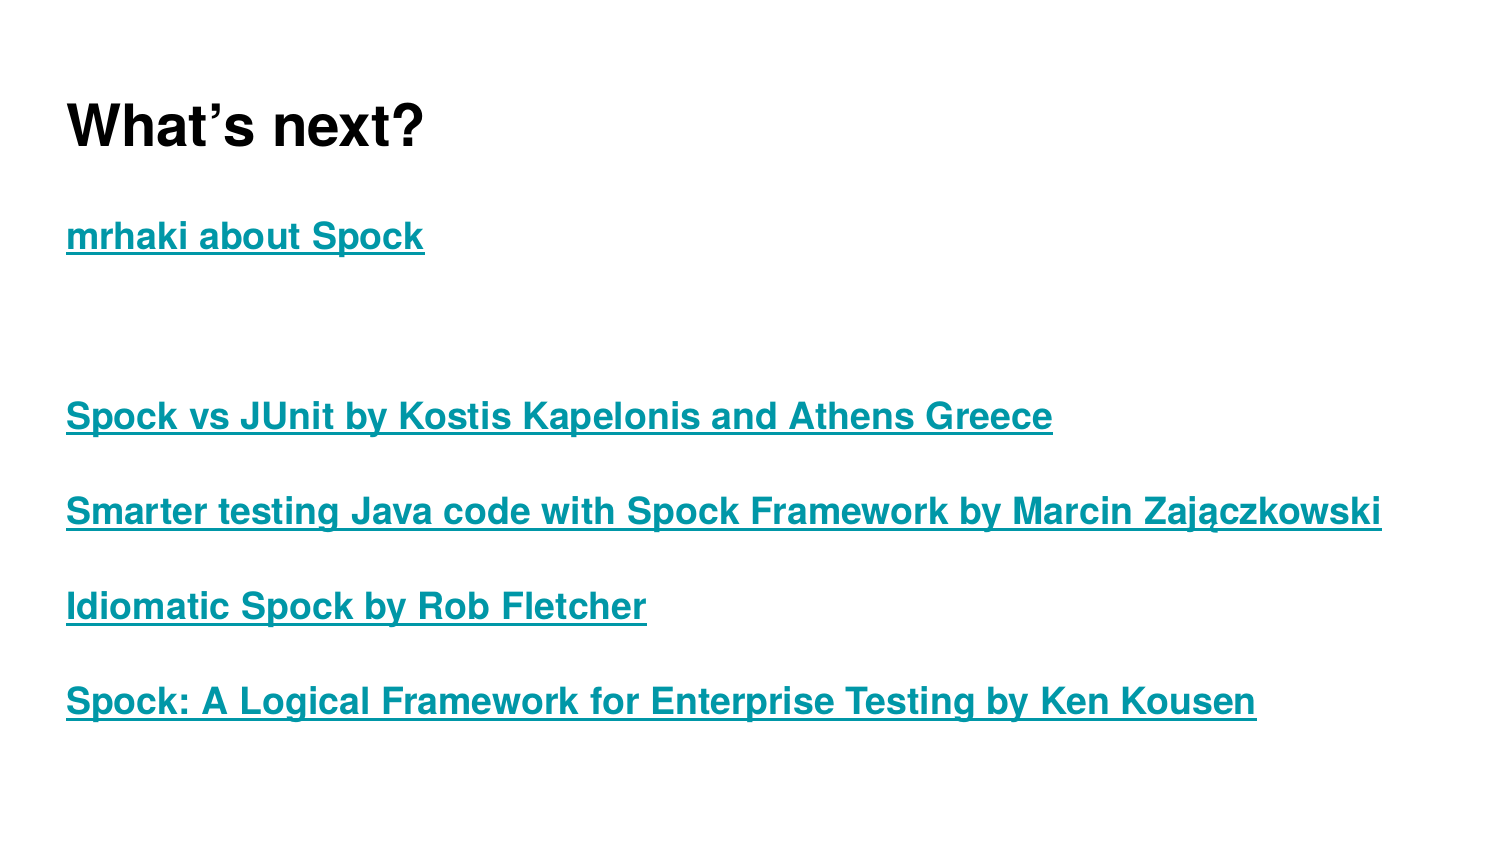

# What’s next?
mrhaki about Spock

Spock vs JUnit by Kostis Kapelonis and Athens Greece
Smarter testing Java code with Spock Framework by Marcin Zajączkowski
Idiomatic Spock by Rob Fletcher
Spock: A Logical Framework for Enterprise Testing by Ken Kousen